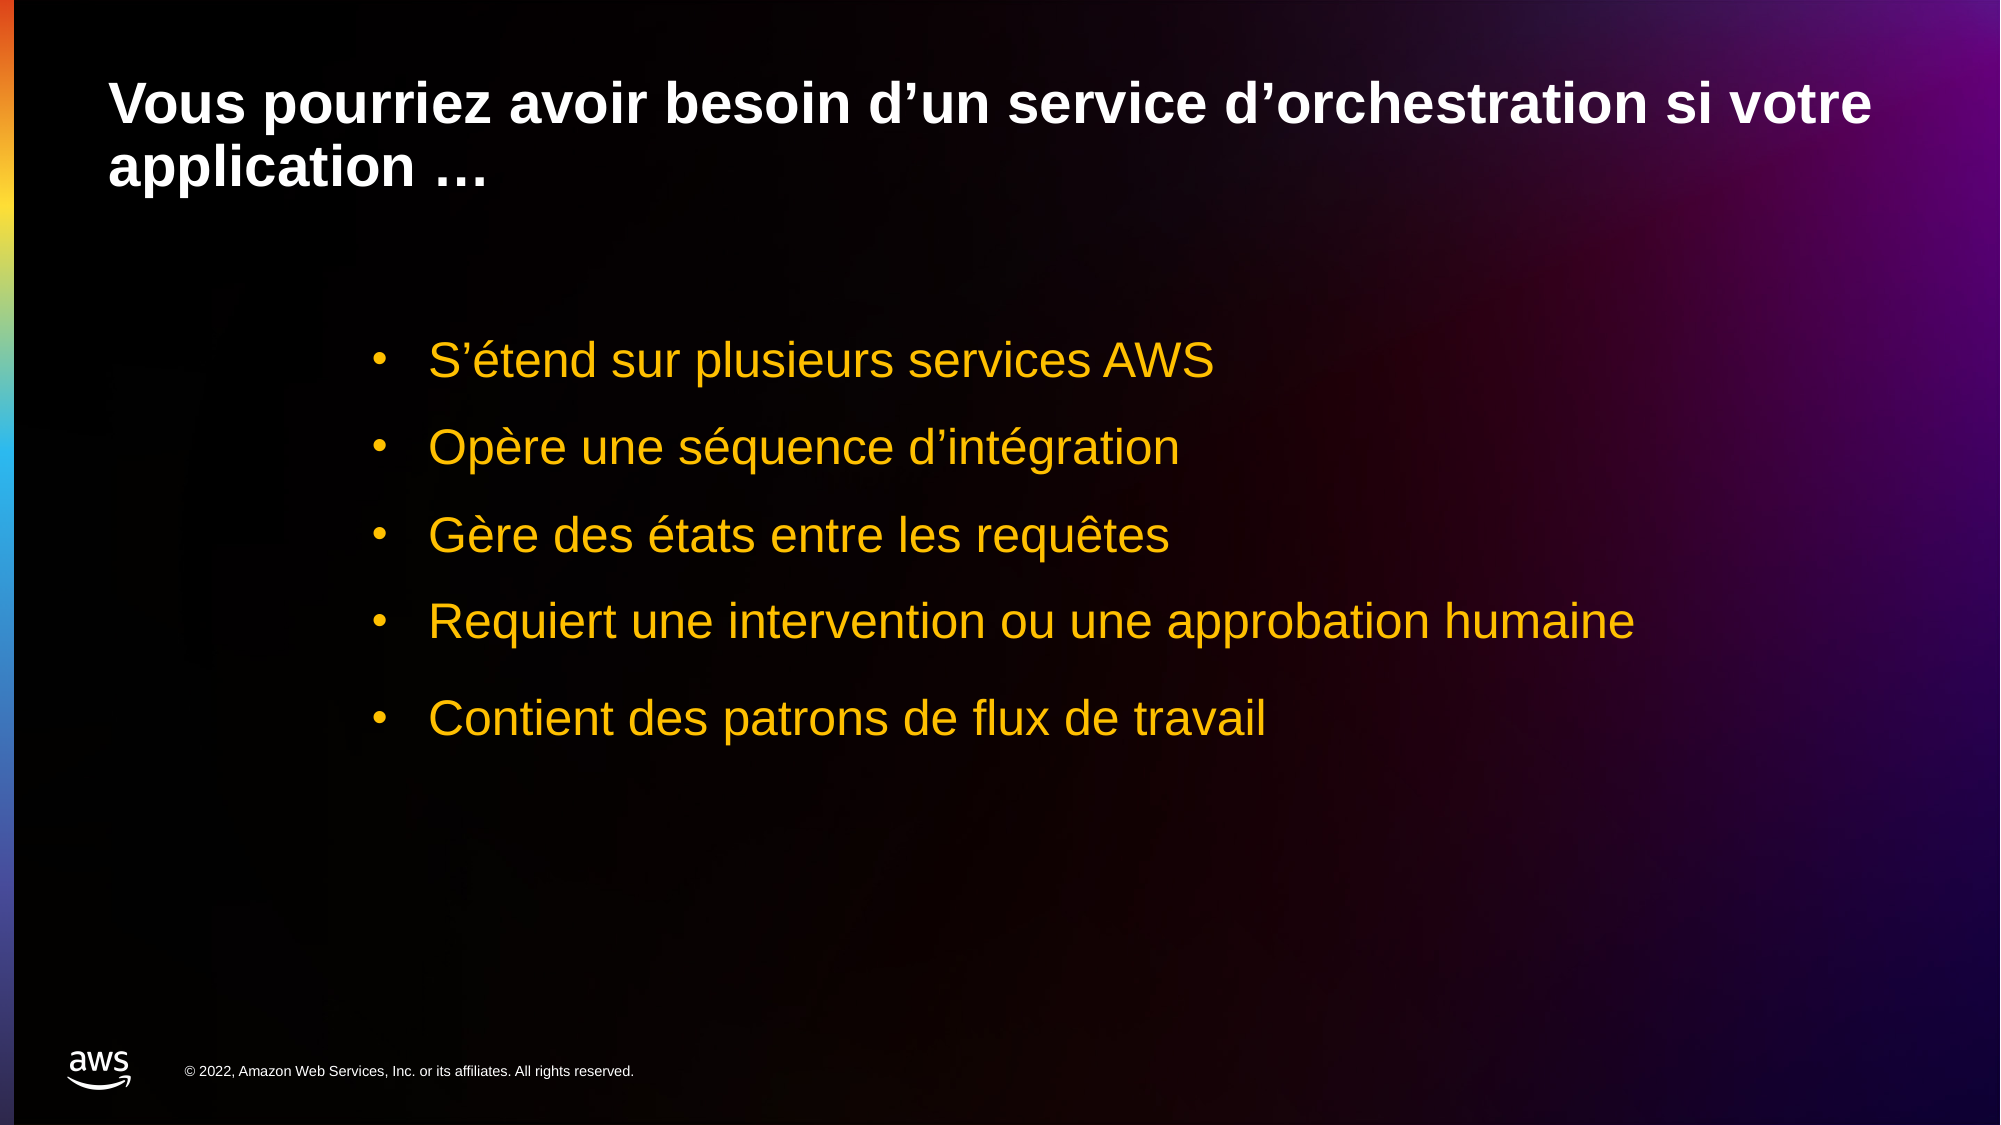

# Vous pourriez avoir besoin d’un service d’orchestration si votre application …
S’étend sur plusieurs services AWS
Opère une séquence d’intégration
Gère des états entre les requêtes
Requiert une intervention ou une approbation humaine

Contient des patrons de flux de travail